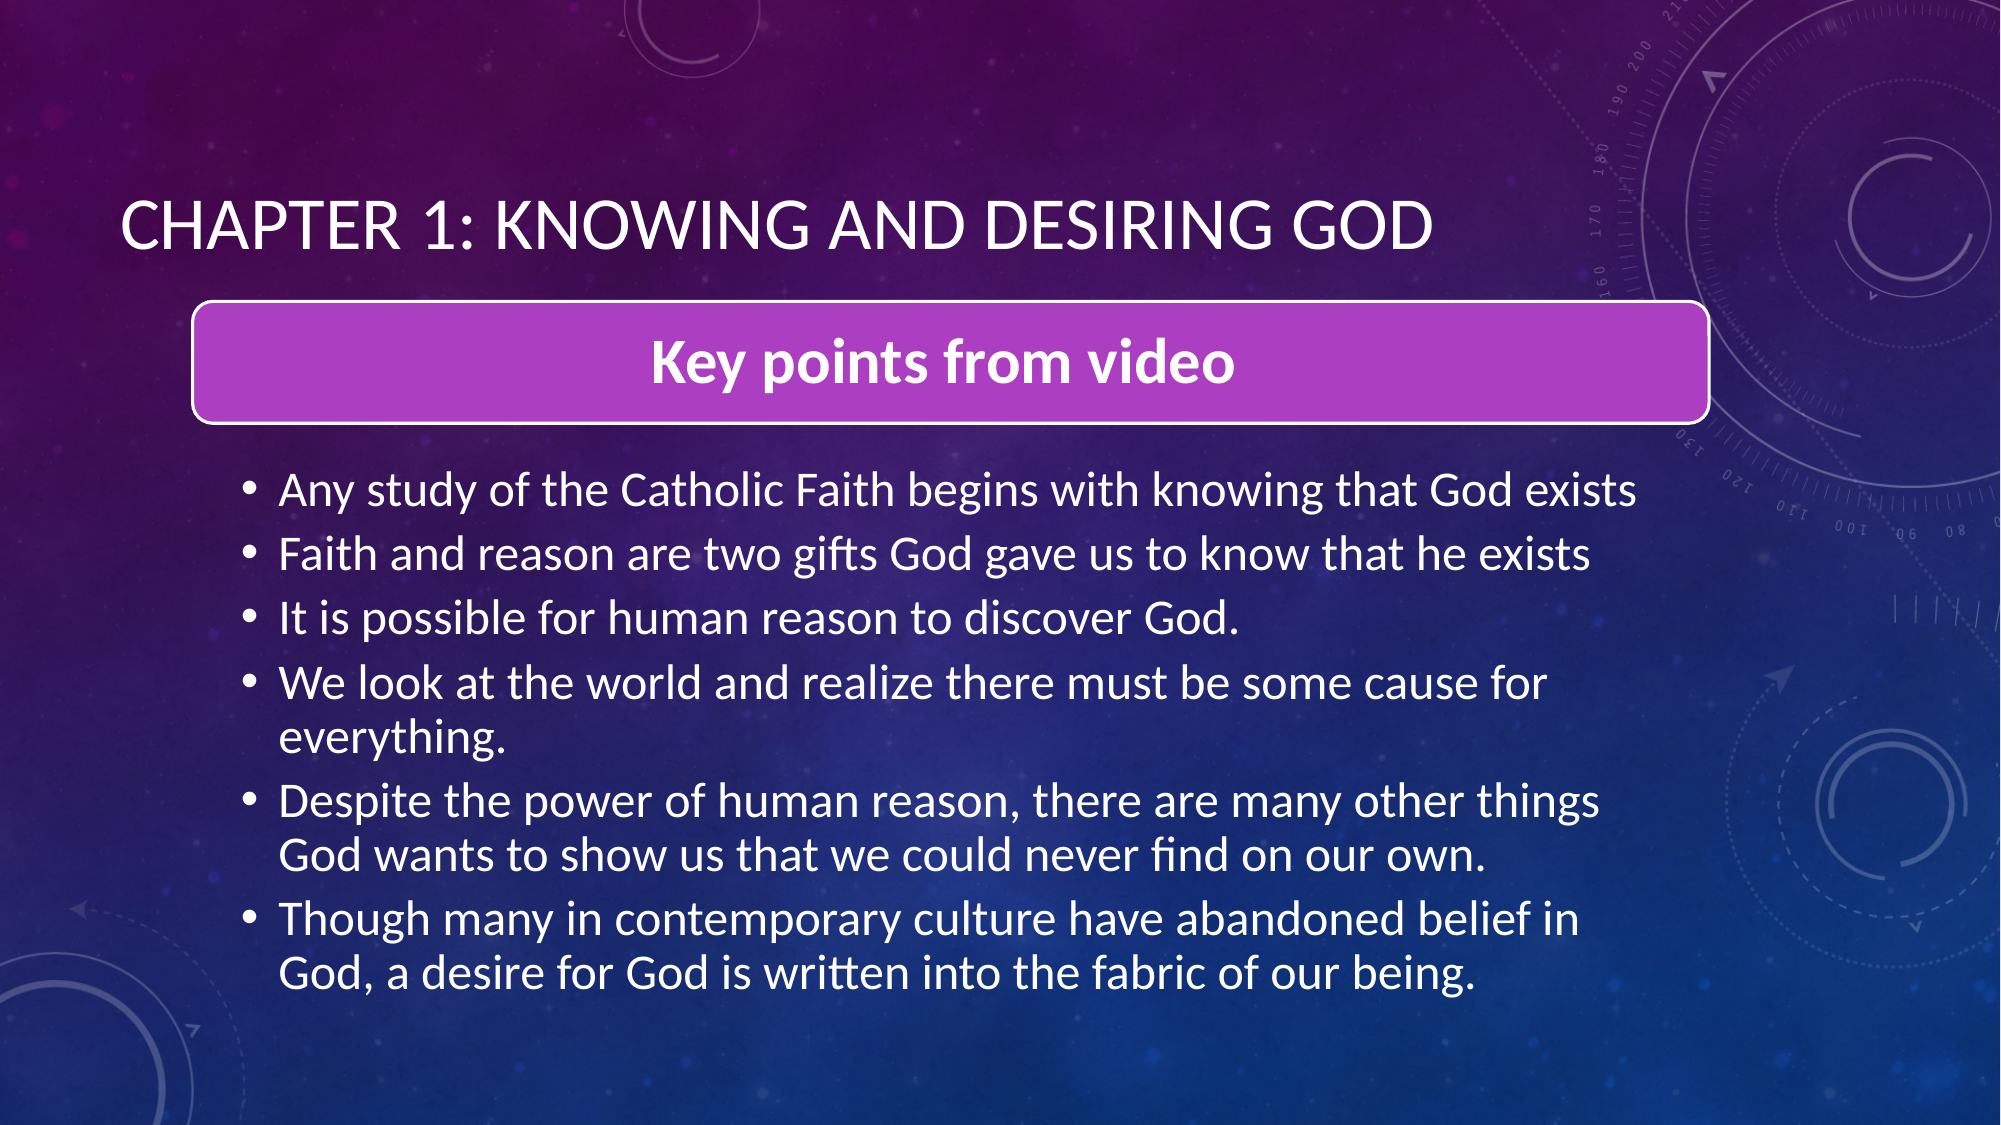

# Chapter 1: Knowing and Desiring God

Key points from video
Any study of the Catholic Faith begins with knowing that God exists
Faith and reason are two gifts God gave us to know that he exists
It is possible for human reason to discover God.
We look at the world and realize there must be some cause for everything.
Despite the power of human reason, there are many other things God wants to show us that we could never find on our own.
Though many in contemporary culture have abandoned belief in God, a desire for God is written into the fabric of our being.